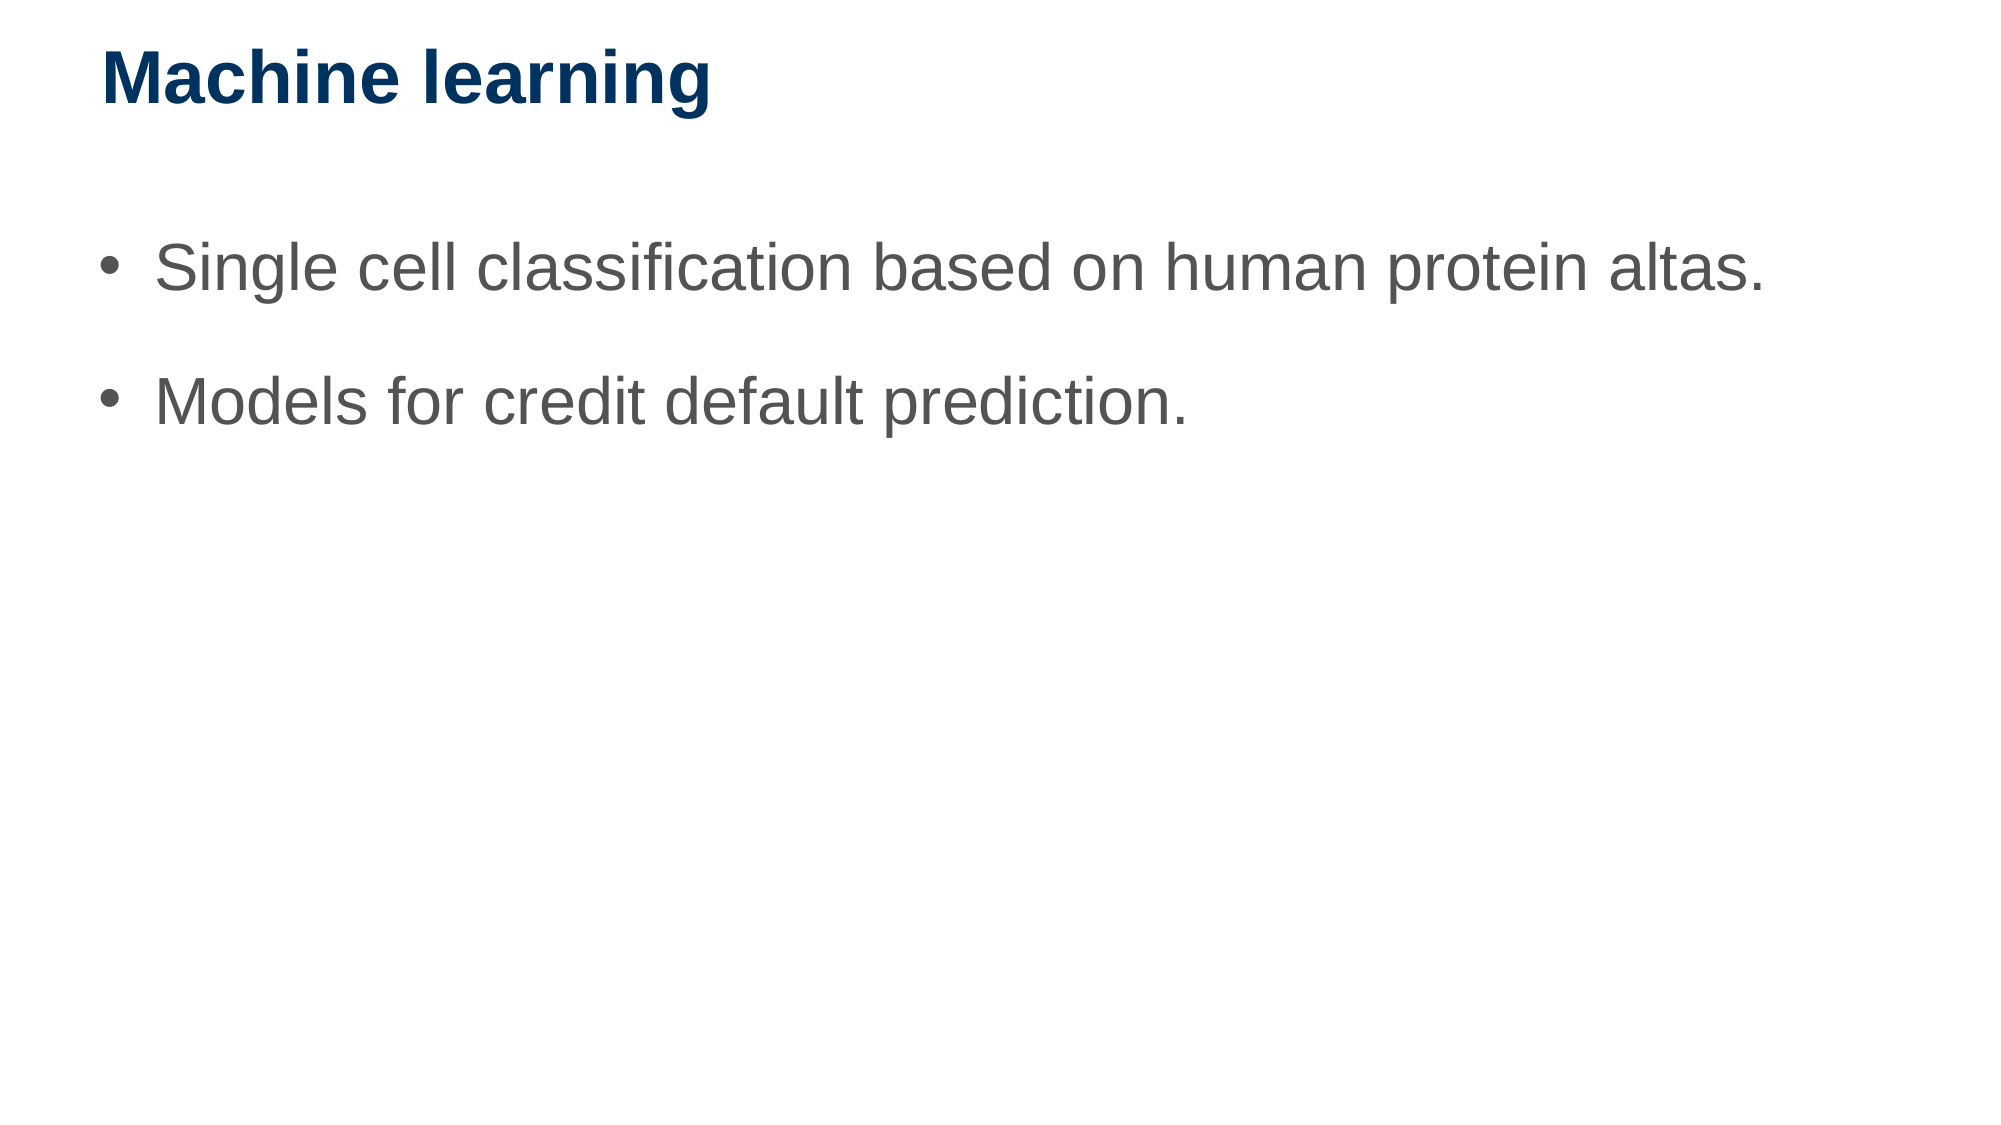

# Machine learning
Single cell classification based on human protein altas.
Models for credit default prediction.